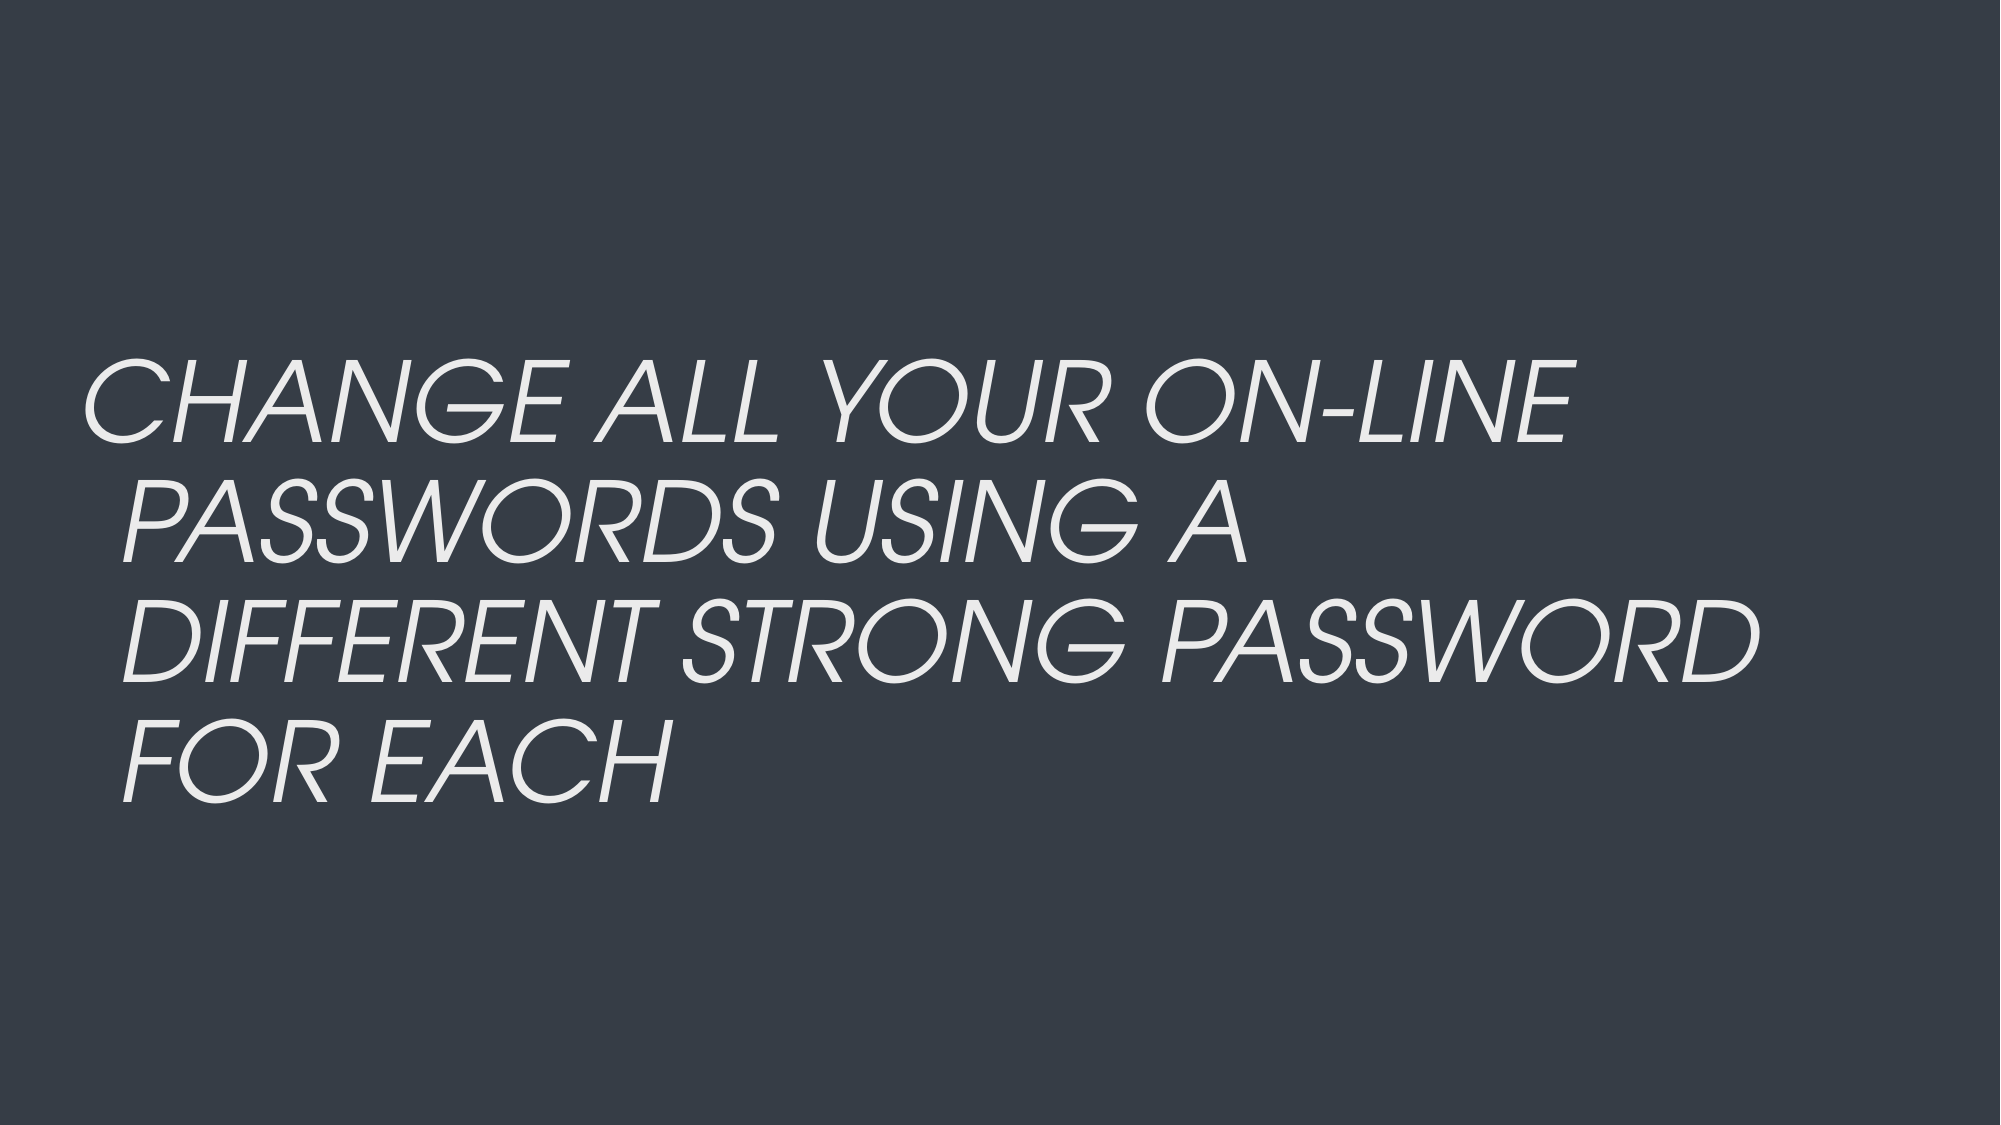

# Change all your on-line passwords using a different strong password for each